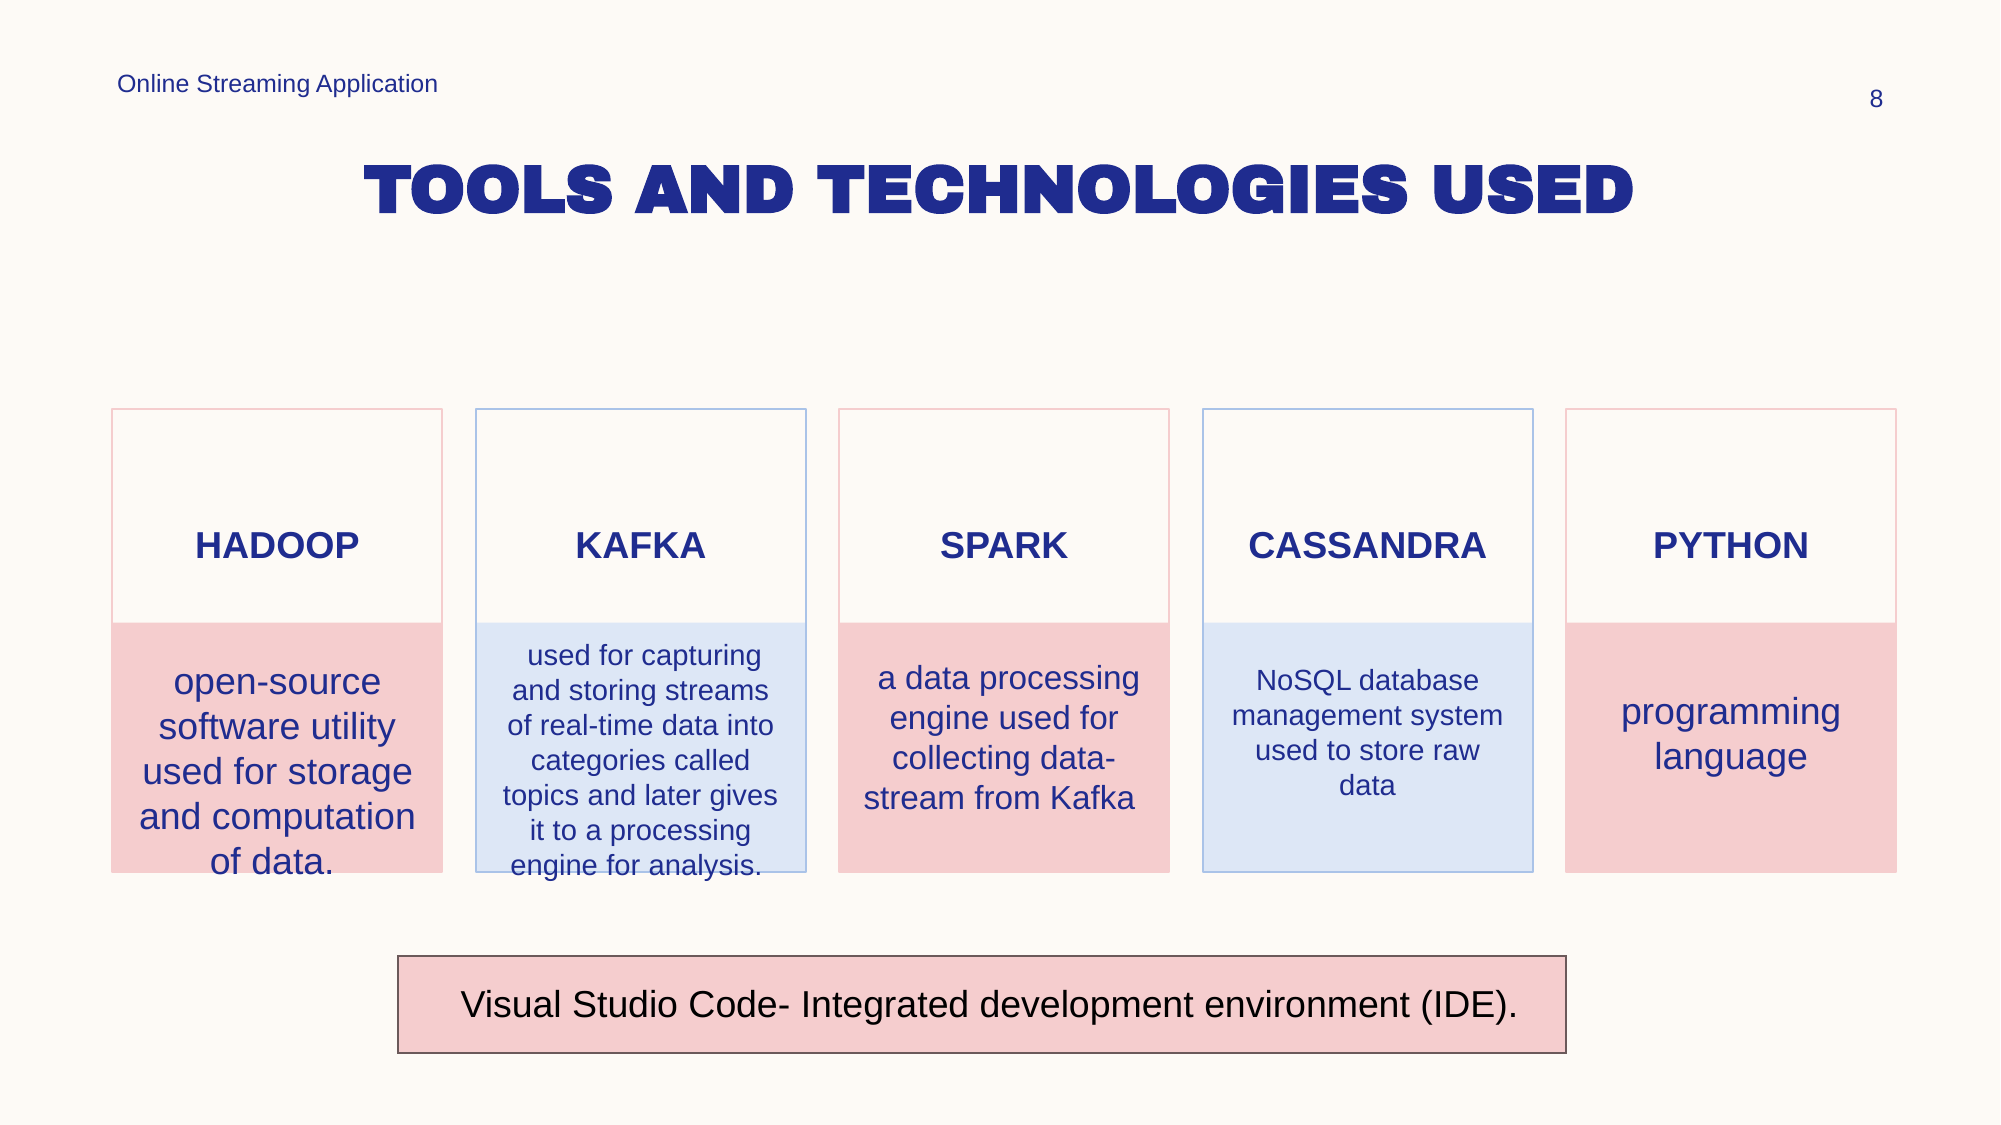

Online Streaming Application

8
# TOOLS AND TECHNOLOGIES USED

HADOOP
KAFKA

SPARK

CASSANDRA

PYTHON

NoSQL database management system used to store raw data

programming language

 used for capturing and storing streams of real-time data into categories called topics and later gives it to a processing engine for analysis.
 a data processing engine used for collecting data-stream from Kafka

open-source software utility used for storage and computation of data.

Visual Studio Code- Integrated development environment (IDE).